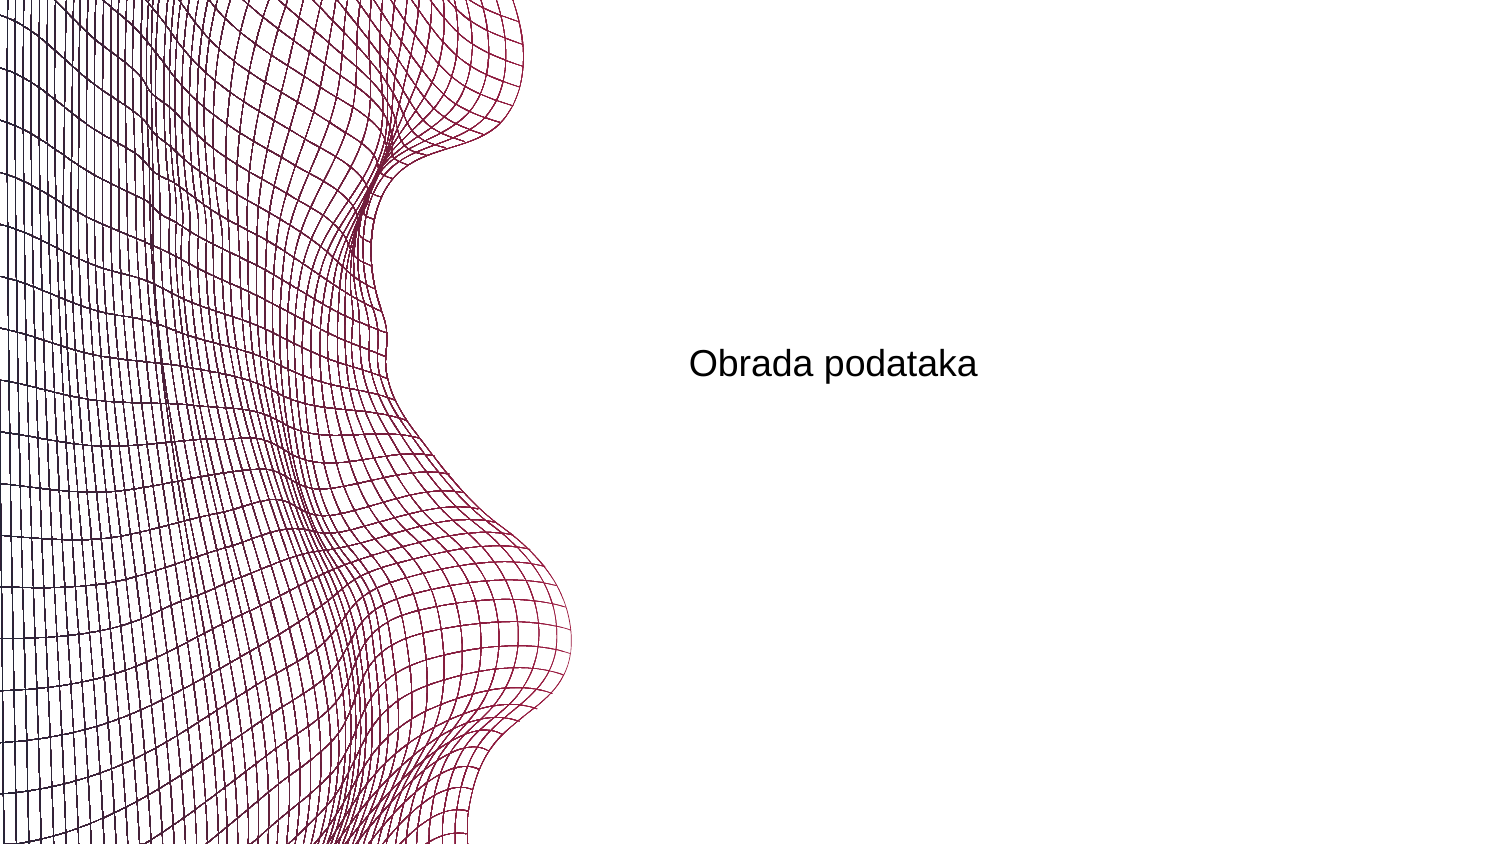

Sadržaj
Podaci
01
-upoznavanje sa podacima
-tipovi, količina podataka...
Obrada podataka
02
-obrada null vrednosti
-preprocesiranje
Klasifikacija
03
-klasifikacija komentara
-klasifikacija rejtinga artikla
-klasifikacija samog artikla(recomended ili ne)
04
Zaključak